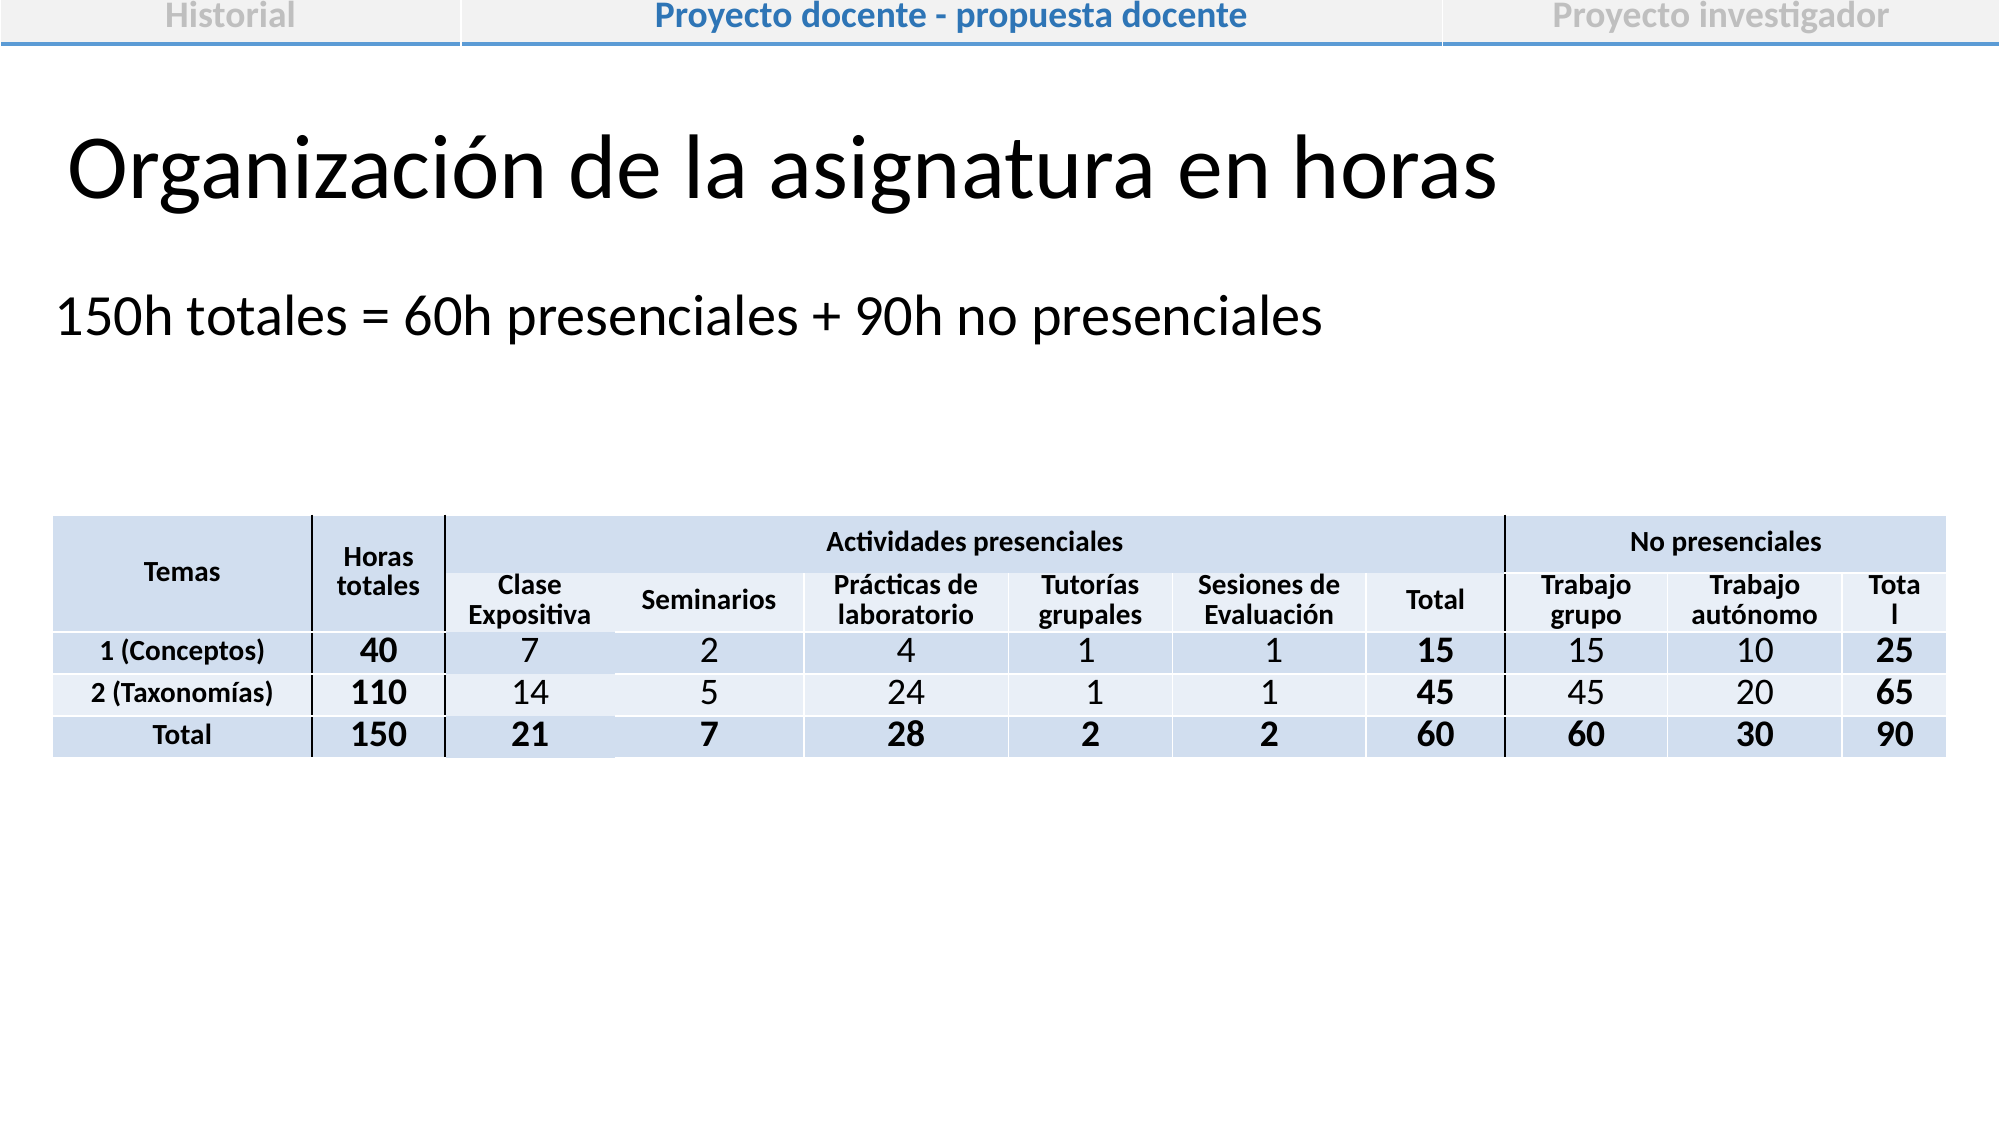

| Historial | Proyecto docente - propuesta docente | Proyecto investigador |
| --- | --- | --- |
# Organización de la asignatura en horas
150h totales = 60h presenciales + 90h no presenciales
| Temas | Horas totales | Actividades presenciales |  |  |  |  |  | No presenciales |  |  |
| --- | --- | --- | --- | --- | --- | --- | --- | --- | --- | --- |
|  |  | Clase Expositiva | Seminarios | Prácticas de laboratorio | Tutorías grupales | Sesiones de Evaluación | Total | Trabajo grupo | Trabajo autónomo | Total |
| 1 (Conceptos) | 40 | 7 | 2 | 4 | 1 | 1 | 15 | 15 | 10 | 25 |
| 2 (Taxonomías) | 110 | 14 | 5 | 24 | 1 | 1 | 45 | 45 | 20 | 65 |
| Total | 150 | 21 | 7 | 28 | 2 | 2 | 60 | 60 | 30 | 90 |